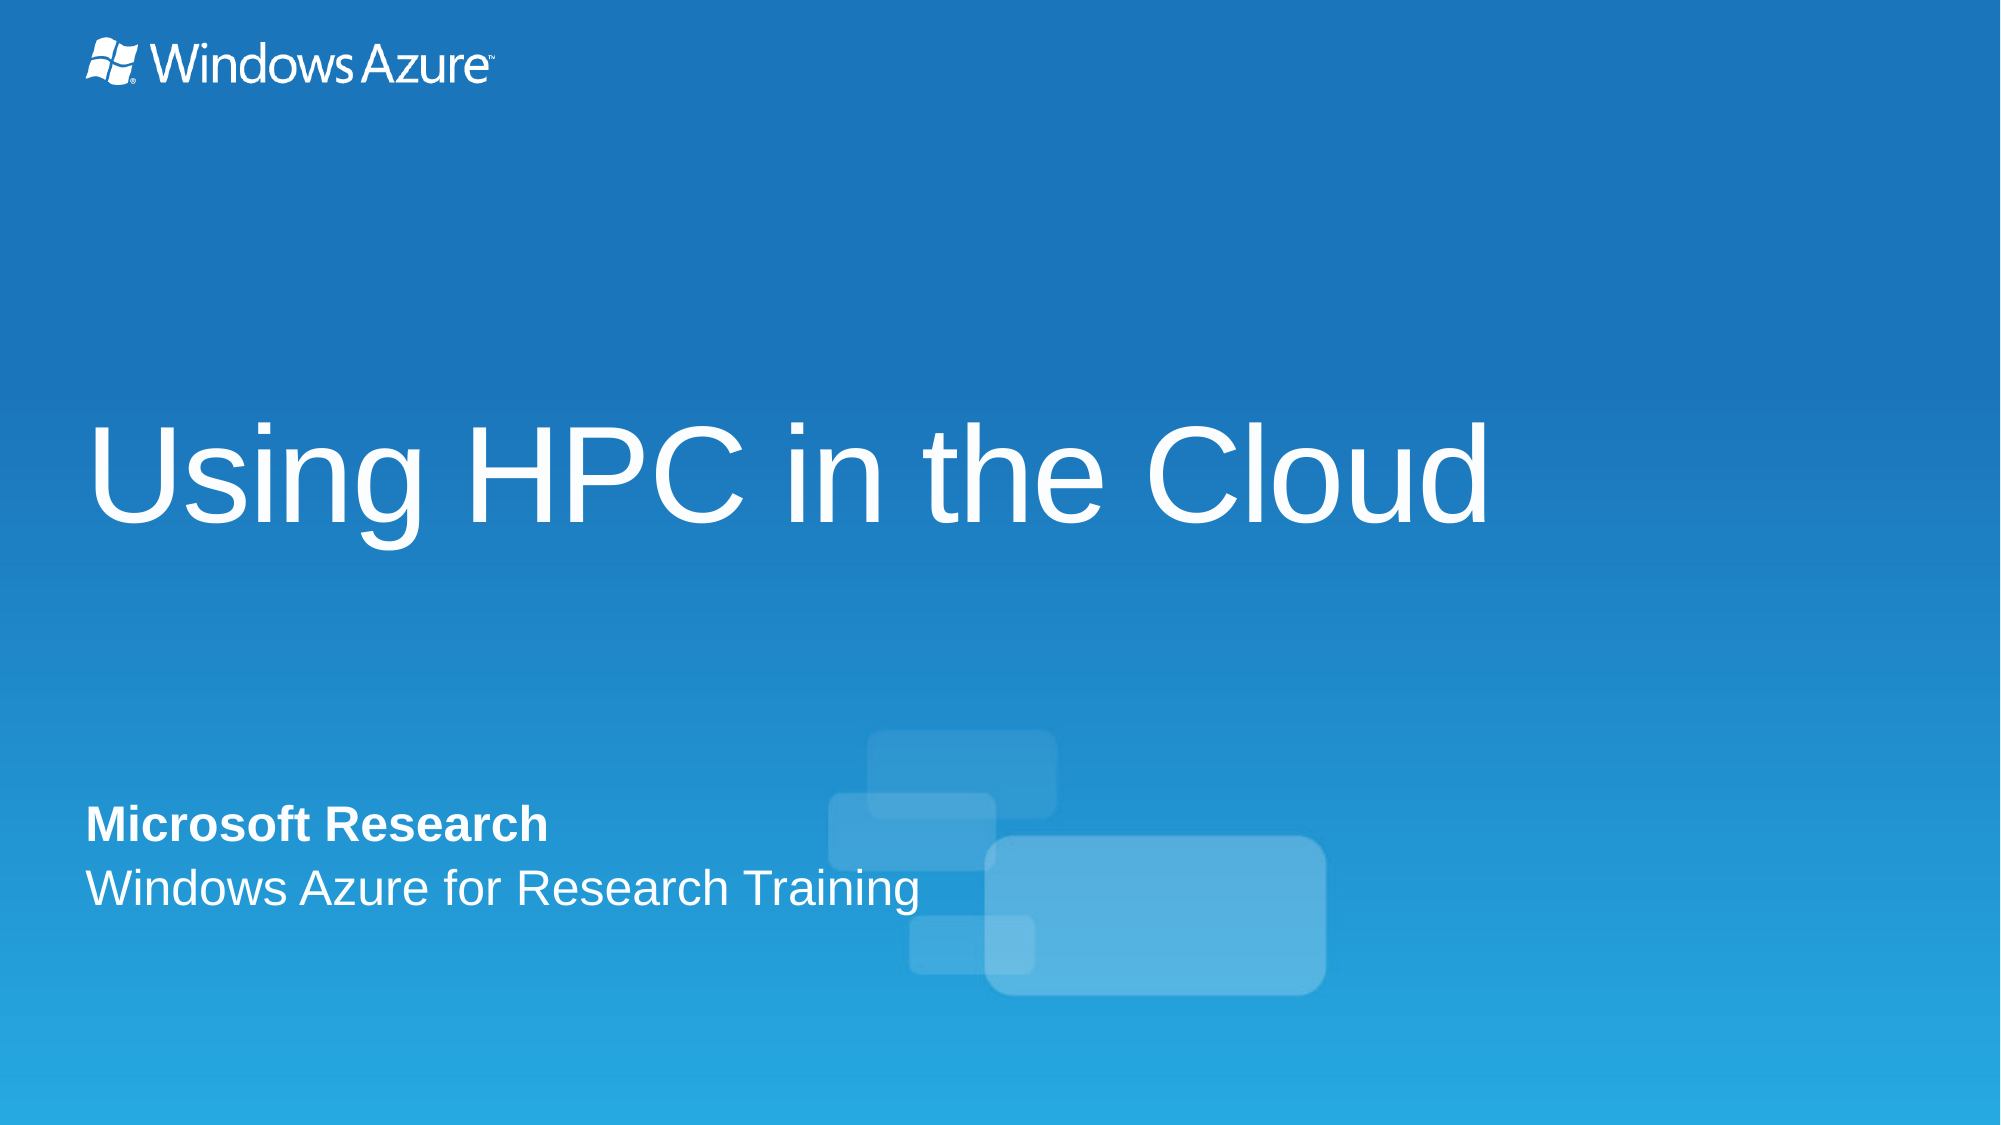

# Using HPC in the Cloud
Microsoft Research
Windows Azure for Research Training